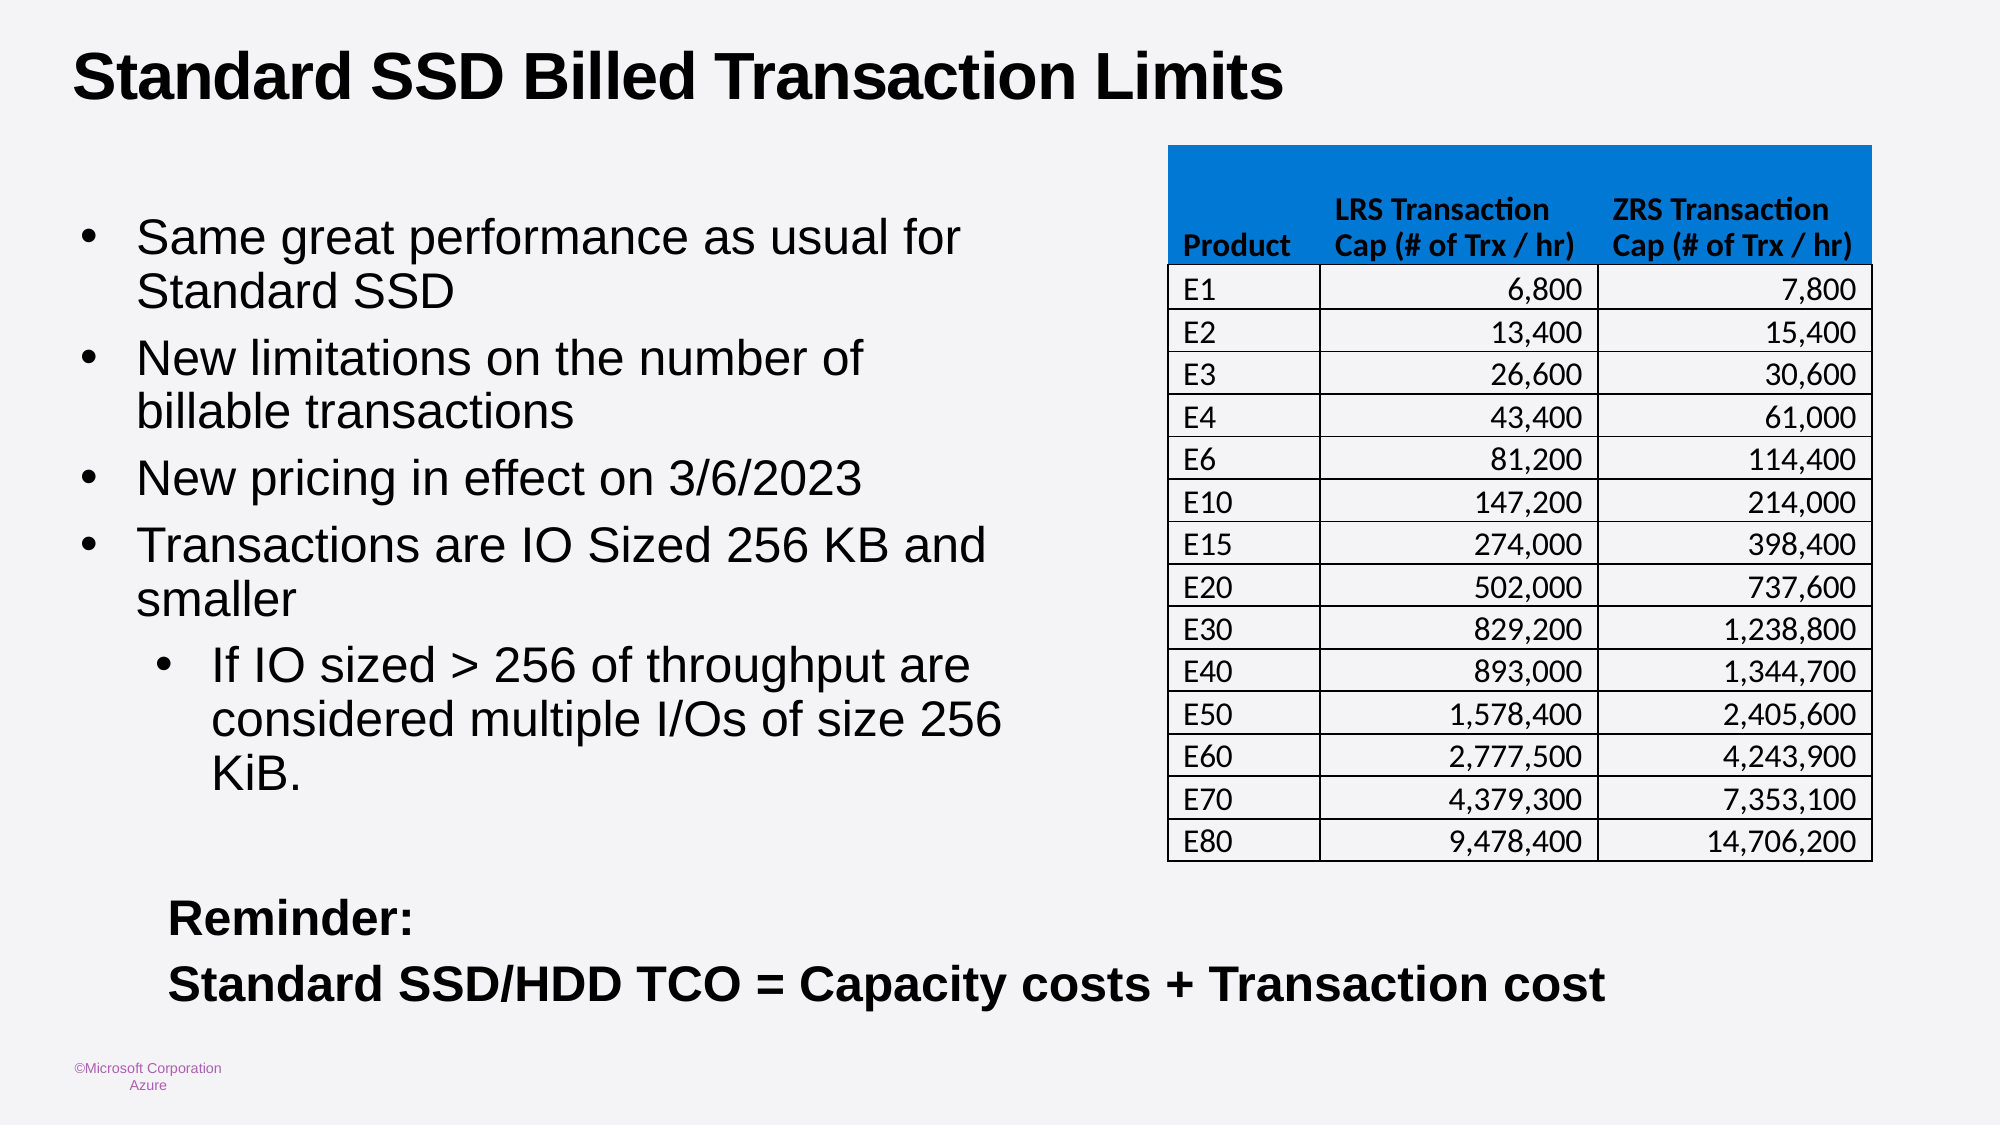

# Standard SSD Billed Transaction Limits
| Product | LRS Transaction Cap (# of Trx / hr) | ZRS Transaction Cap (# of Trx / hr) |
| --- | --- | --- |
| E1 | 6,800 | 7,800 |
| E2 | 13,400 | 15,400 |
| E3 | 26,600 | 30,600 |
| E4 | 43,400 | 61,000 |
| E6 | 81,200 | 114,400 |
| E10 | 147,200 | 214,000 |
| E15 | 274,000 | 398,400 |
| E20 | 502,000 | 737,600 |
| E30 | 829,200 | 1,238,800 |
| E40 | 893,000 | 1,344,700 |
| E50 | 1,578,400 | 2,405,600 |
| E60 | 2,777,500 | 4,243,900 |
| E70 | 4,379,300 | 7,353,100 |
| E80 | 9,478,400 | 14,706,200 |
Same great performance as usual for Standard SSD
New limitations on the number of billable transactions
New pricing in effect on 3/6/2023
Transactions are IO Sized 256 KB and smaller
If IO sized > 256 of throughput are considered multiple I/Os of size 256 KiB.

Reminder:
Standard SSD/HDD TCO = Capacity costs + Transaction cost